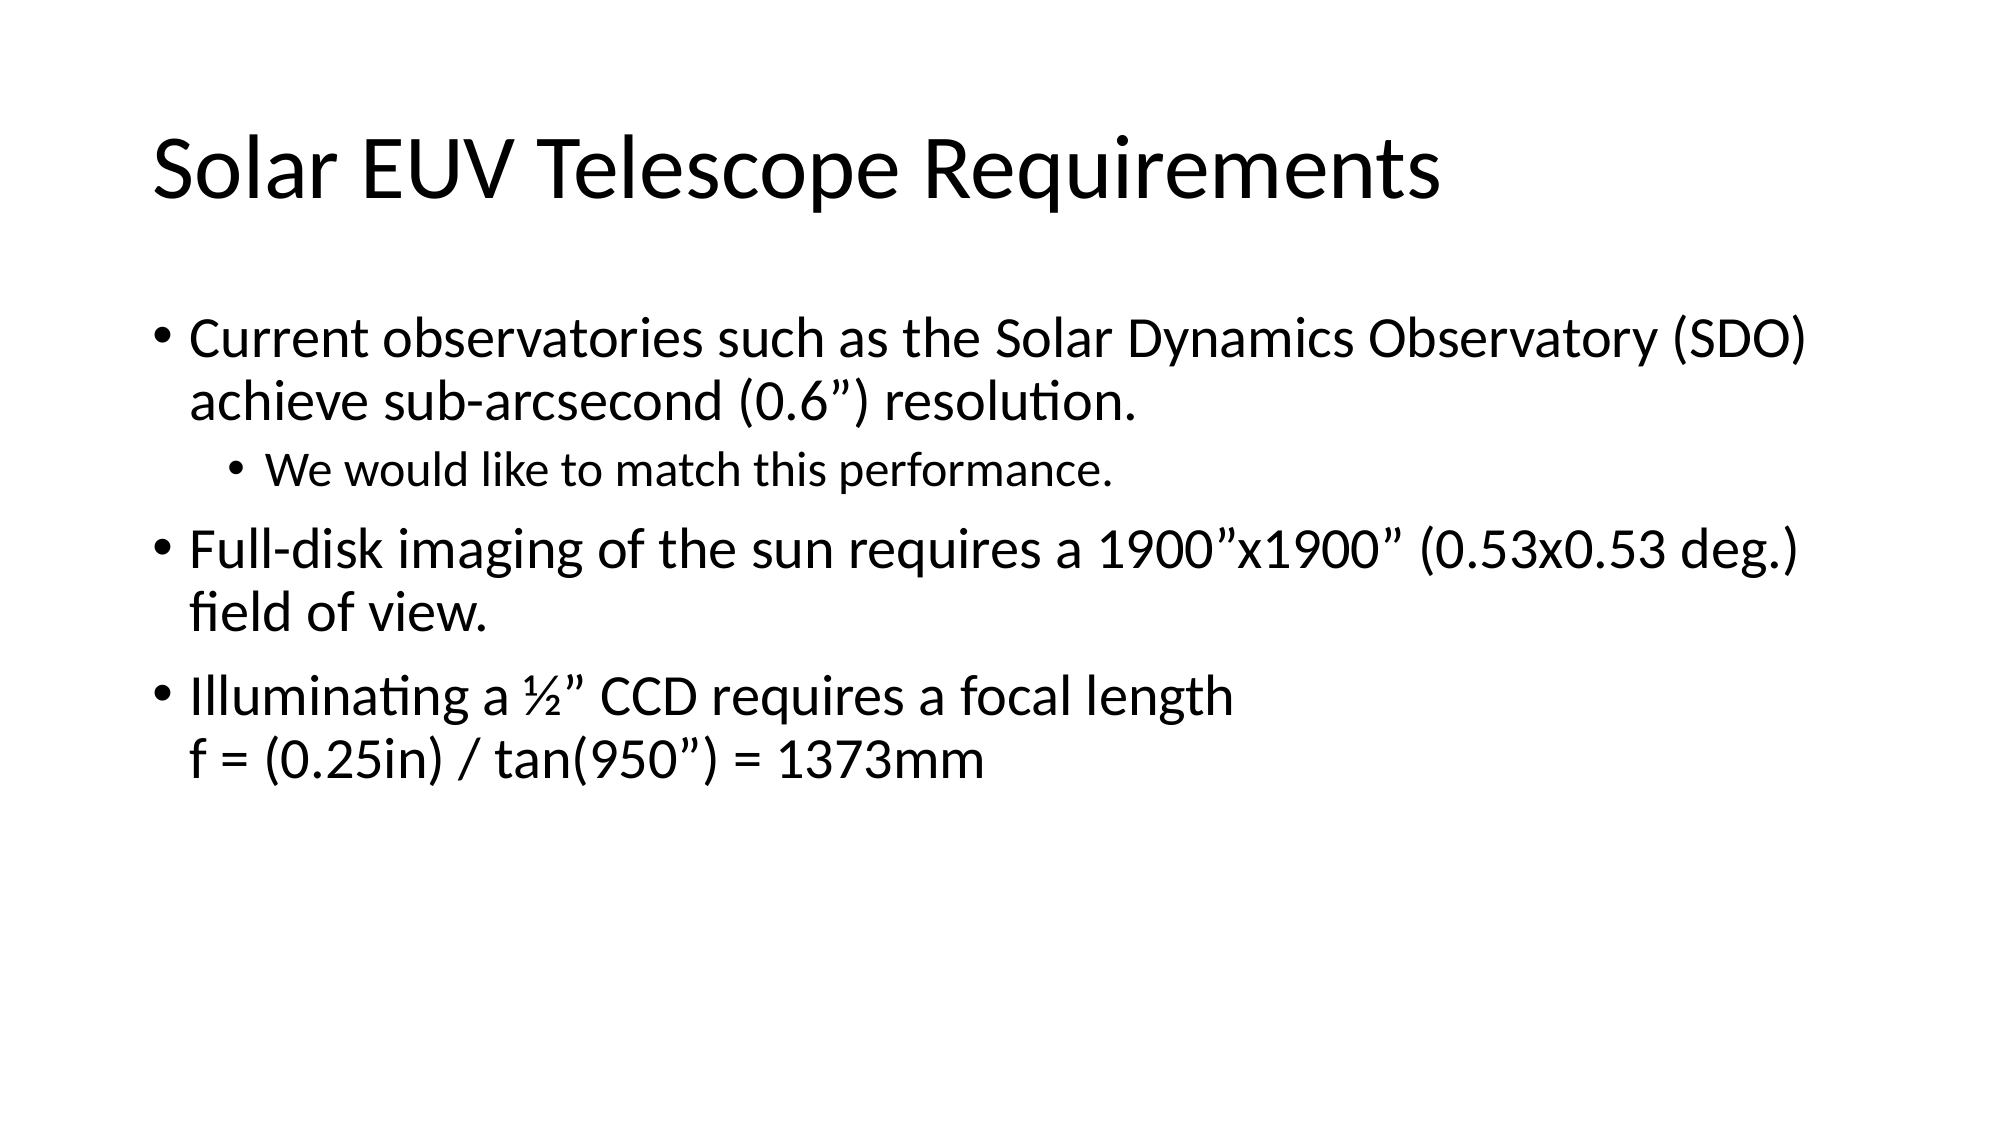

# Solar EUV Telescope Requirements
Current observatories such as the Solar Dynamics Observatory (SDO) achieve sub-arcsecond (0.6”) resolution.
We would like to match this performance.
Full-disk imaging of the sun requires a 1900”x1900” (0.53x0.53 deg.) field of view.
Illuminating a ½” CCD requires a focal length
f = (0.25in) / tan(950”) = 1373mm